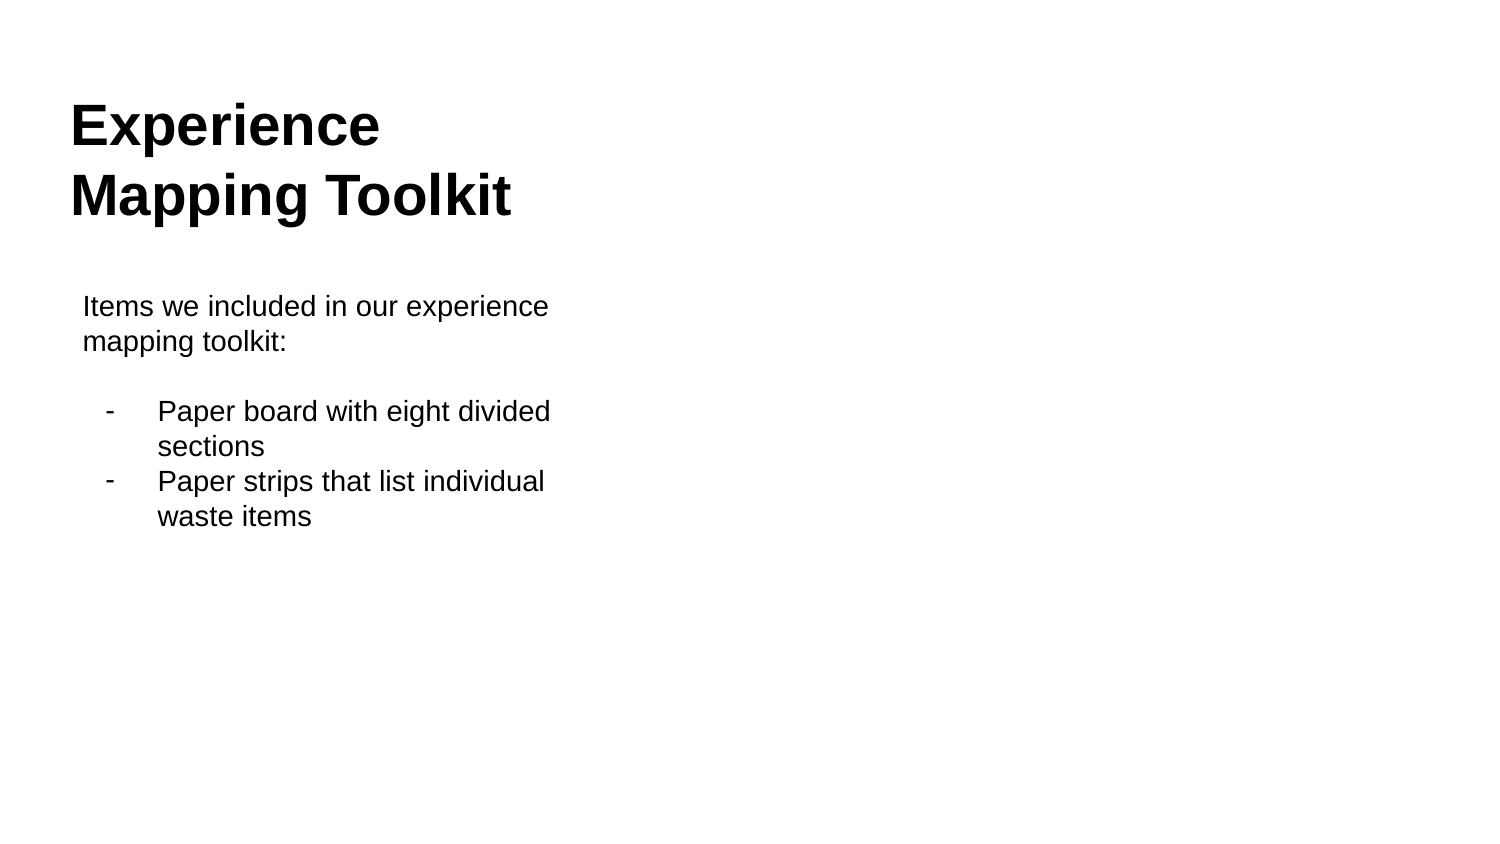

Experience Mapping Toolkit
Items we included in our experience mapping toolkit:

Paper board with eight divided sections
Paper strips that list individual waste items